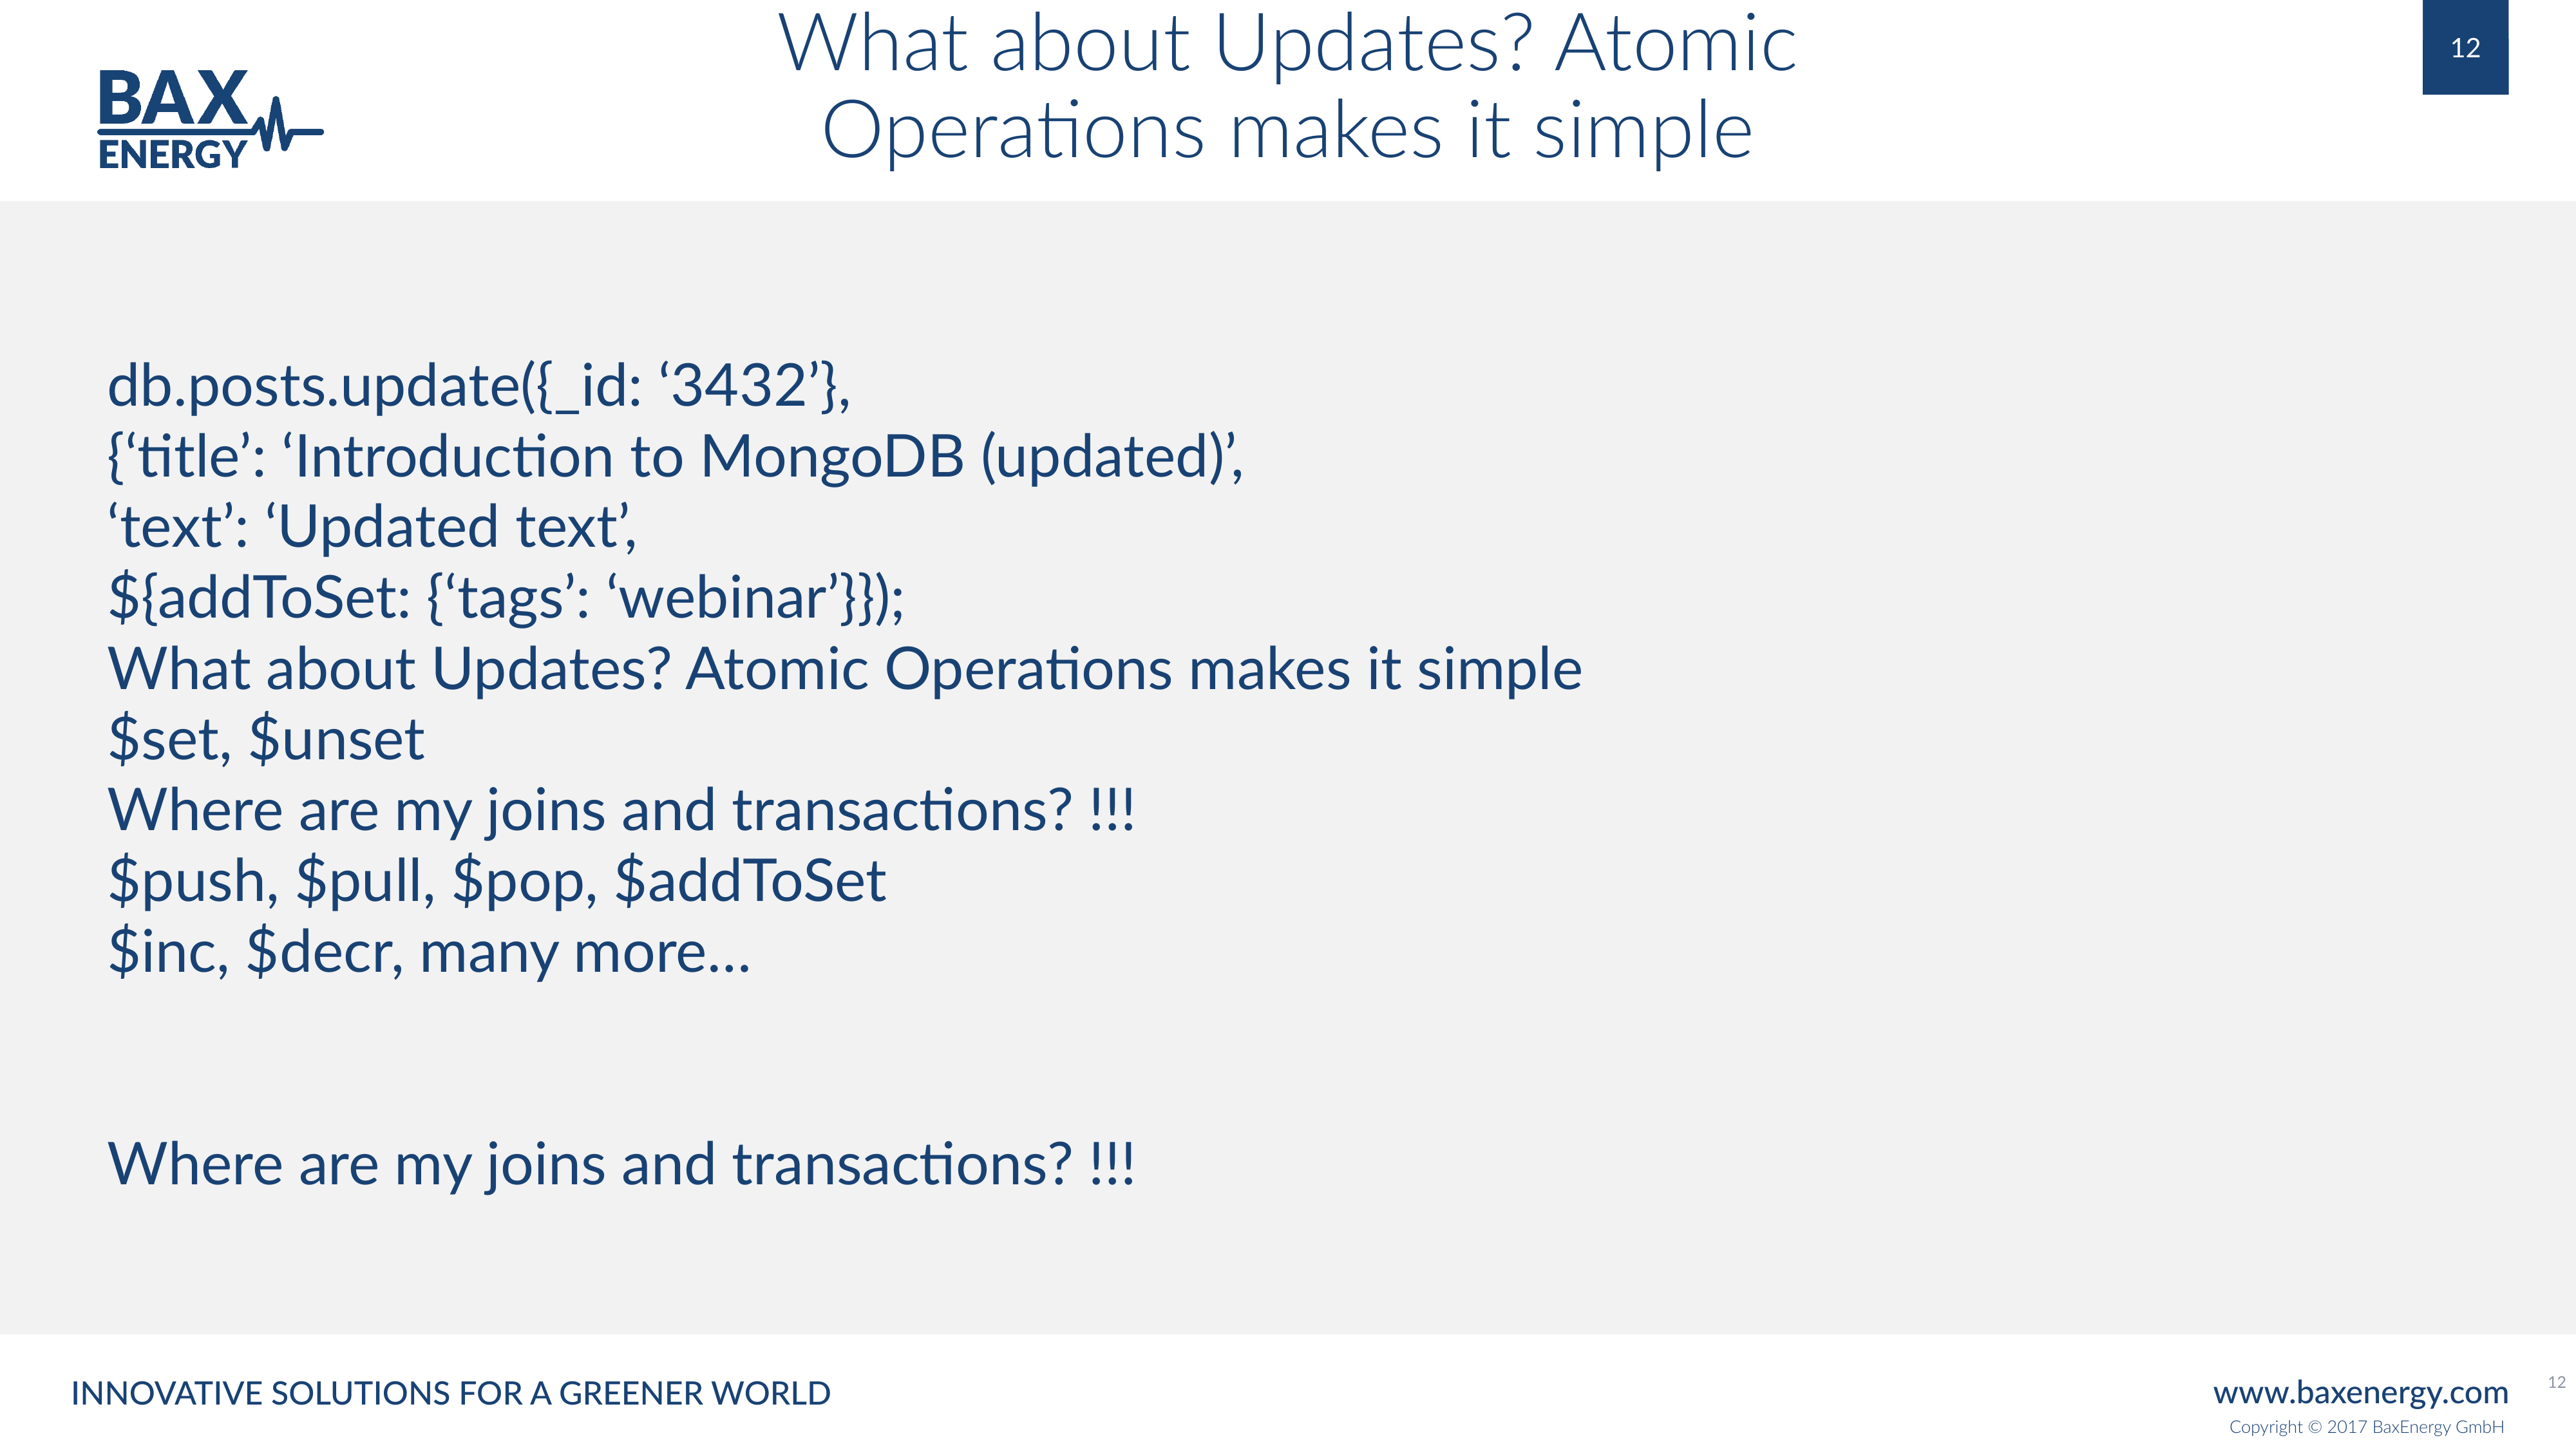

What about Updates? Atomic Operations makes it simple
db.posts.update({_id: ‘3432’},
{‘title’: ‘Introduction to MongoDB (updated)’,
‘text’: ‘Updated text’,
${addToSet: {‘tags’: ‘webinar’}});
What about Updates? Atomic Operations makes it simple
$set, $unset
Where are my joins and transactions? !!!
$push, $pull, $pop, $addToSet
$inc, $decr, many more…

Where are my joins and transactions? !!!
12